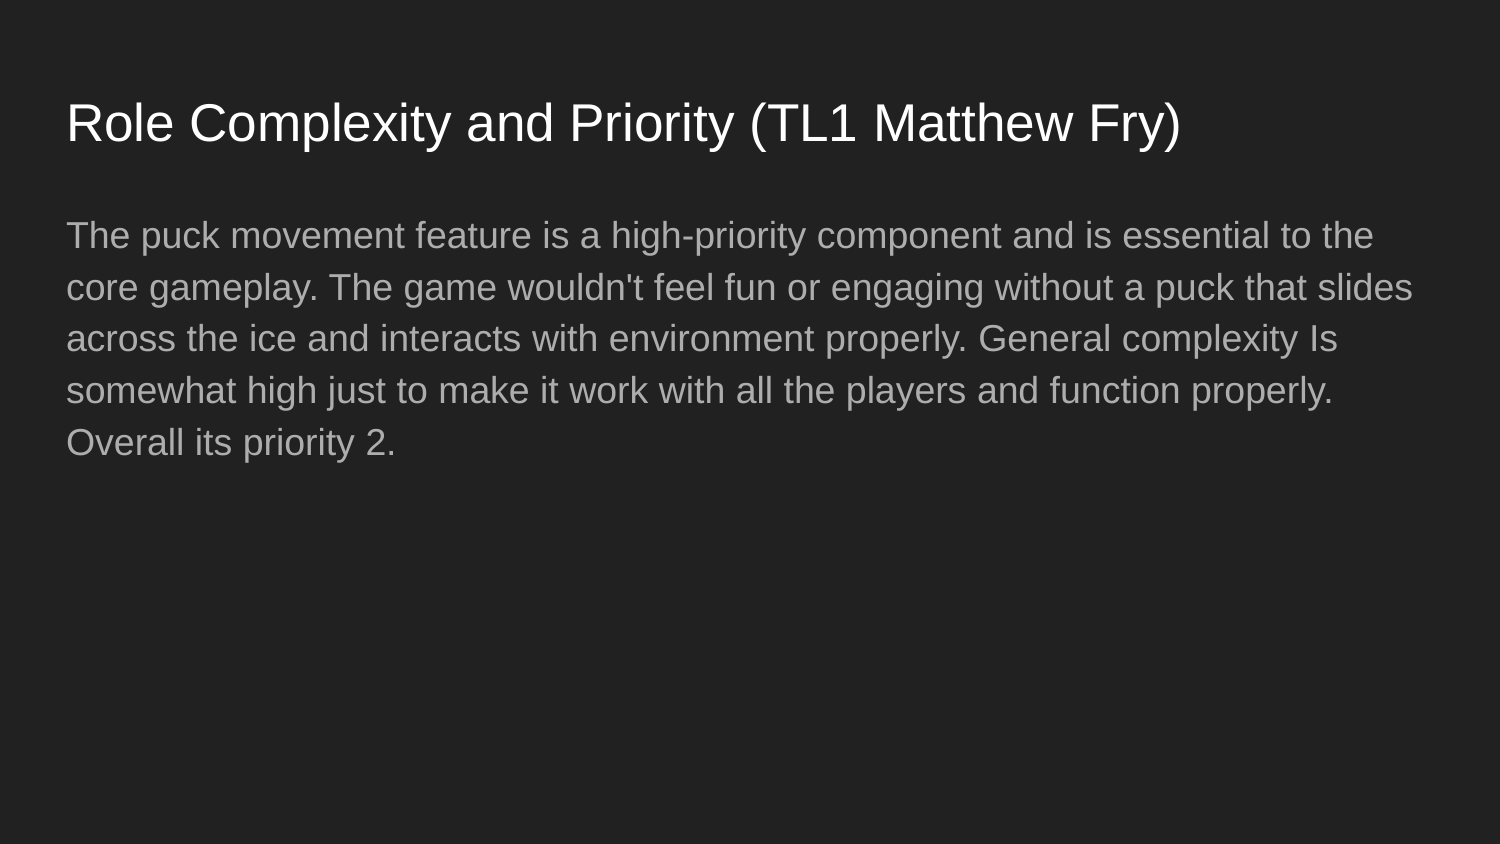

# Role Complexity and Priority (TL1 Matthew Fry)

The puck movement feature is a high-priority component and is essential to the core gameplay. The game wouldn't feel fun or engaging without a puck that slides across the ice and interacts with environment properly. General complexity Is somewhat high just to make it work with all the players and function properly. Overall its priority 2.